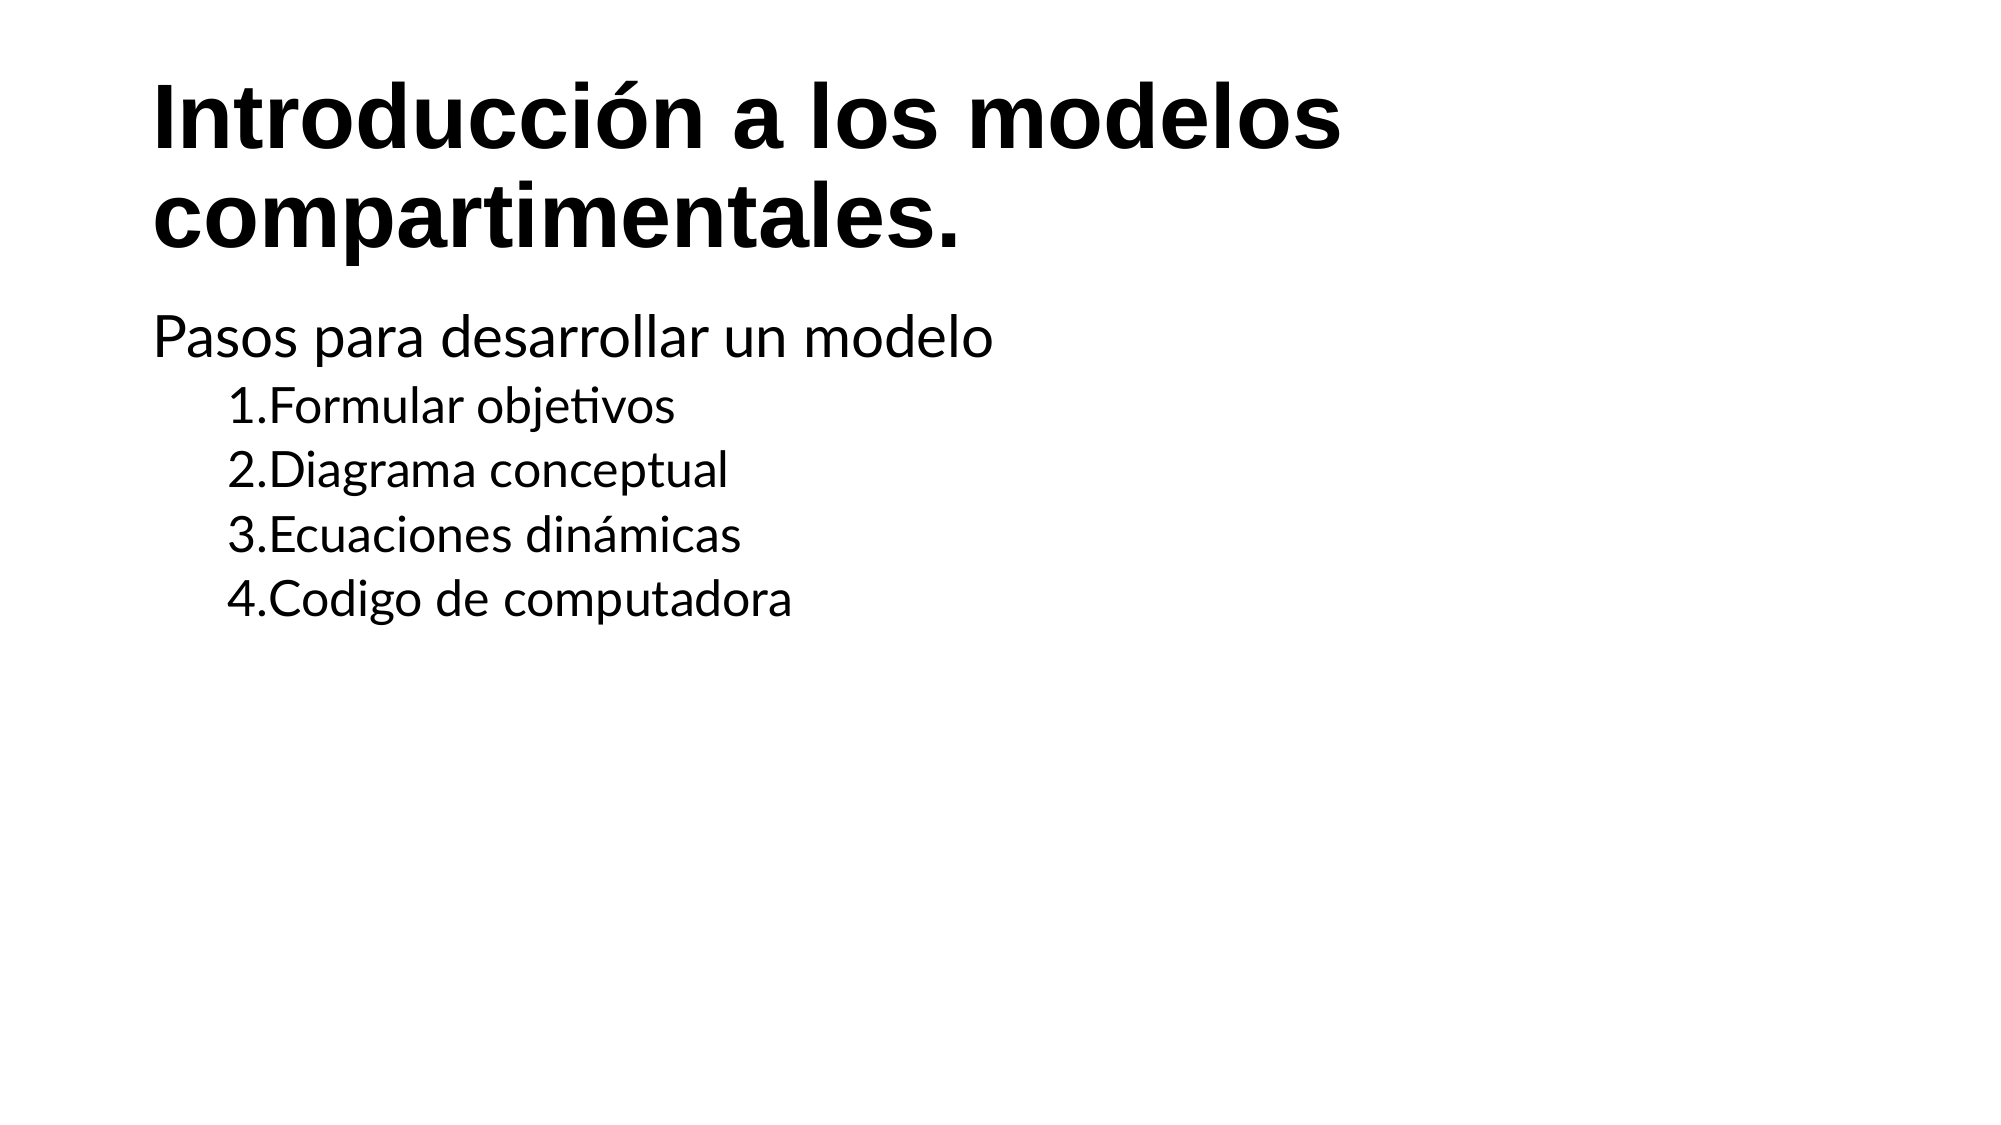

# Introducción a los modelos compartimentales.
Pasos para desarrollar un modelo
Formular objetivos
Diagrama conceptual
Ecuaciones dinámicas
Codigo de computadora